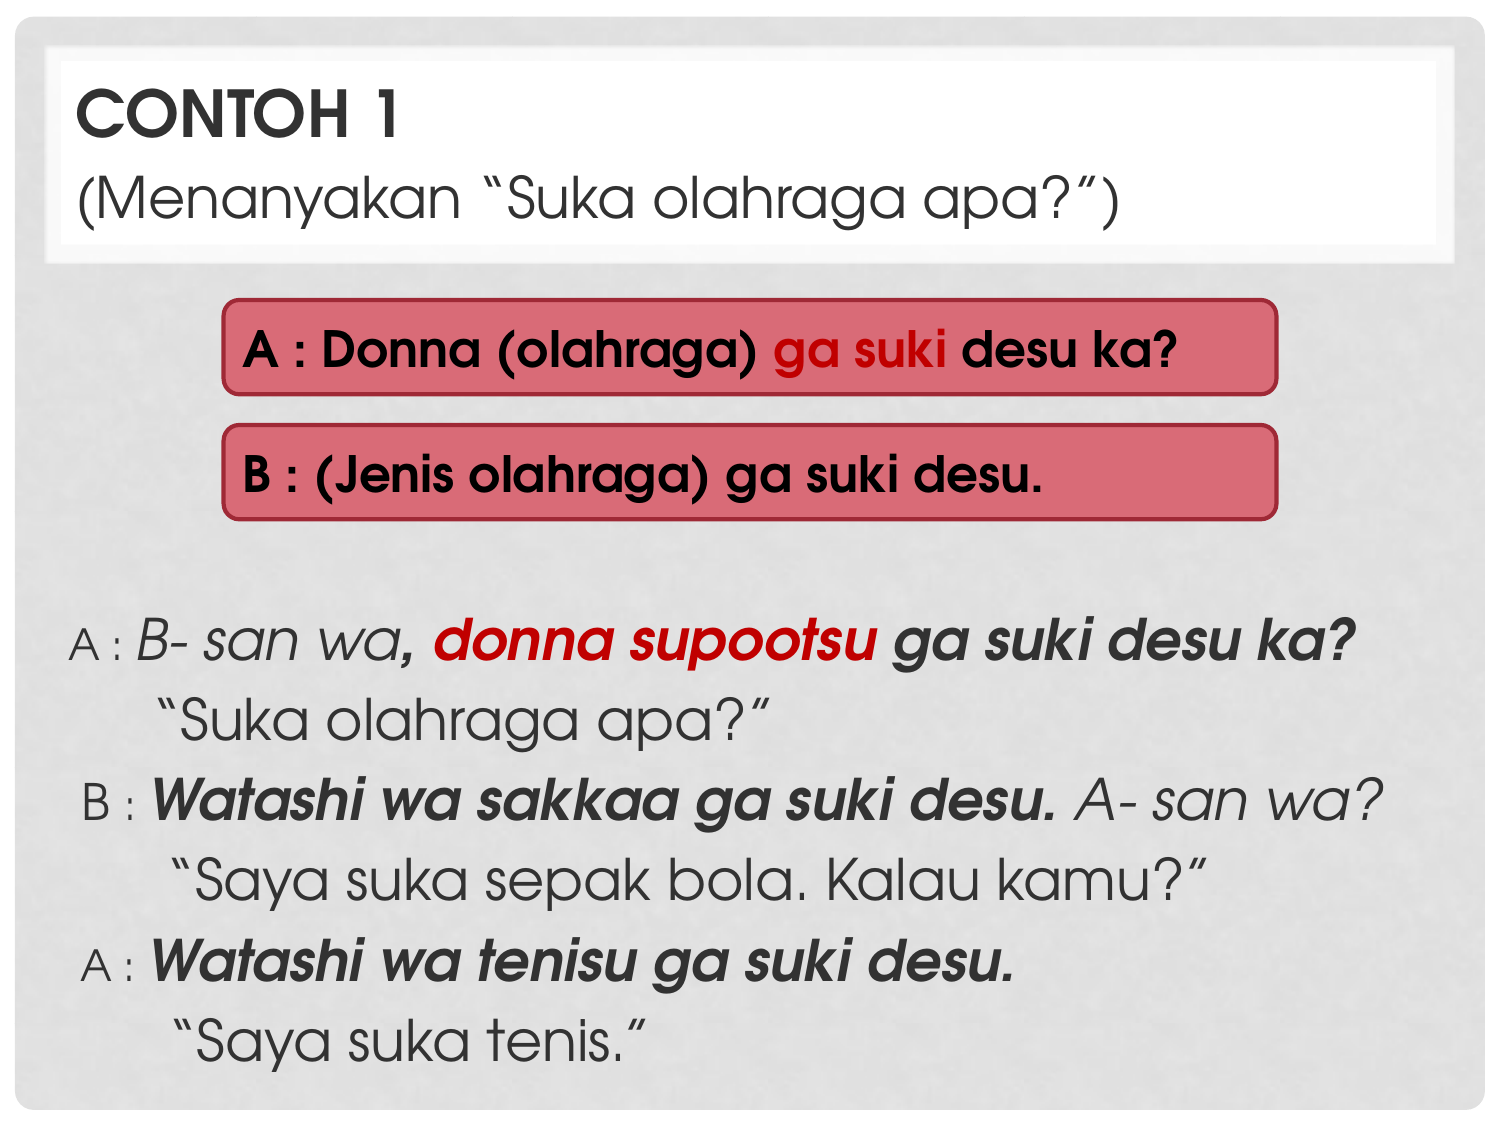

CONTOH 1
(Menanyakan “Suka olahraga apa?”)

 A : B- san wa, donna supootsu ga suki desu ka?
      “Suka olahraga apa?”
  B : Watashi wa sakkaa ga suki desu. A- san wa?
       “Saya suka sepak bola. Kalau kamu?”
  A : Watashi wa tenisu ga suki desu.
       “Saya suka tenis.”

A : Donna (olahraga) ga suki desu ka?
B : (Jenis olahraga) ga suki desu.